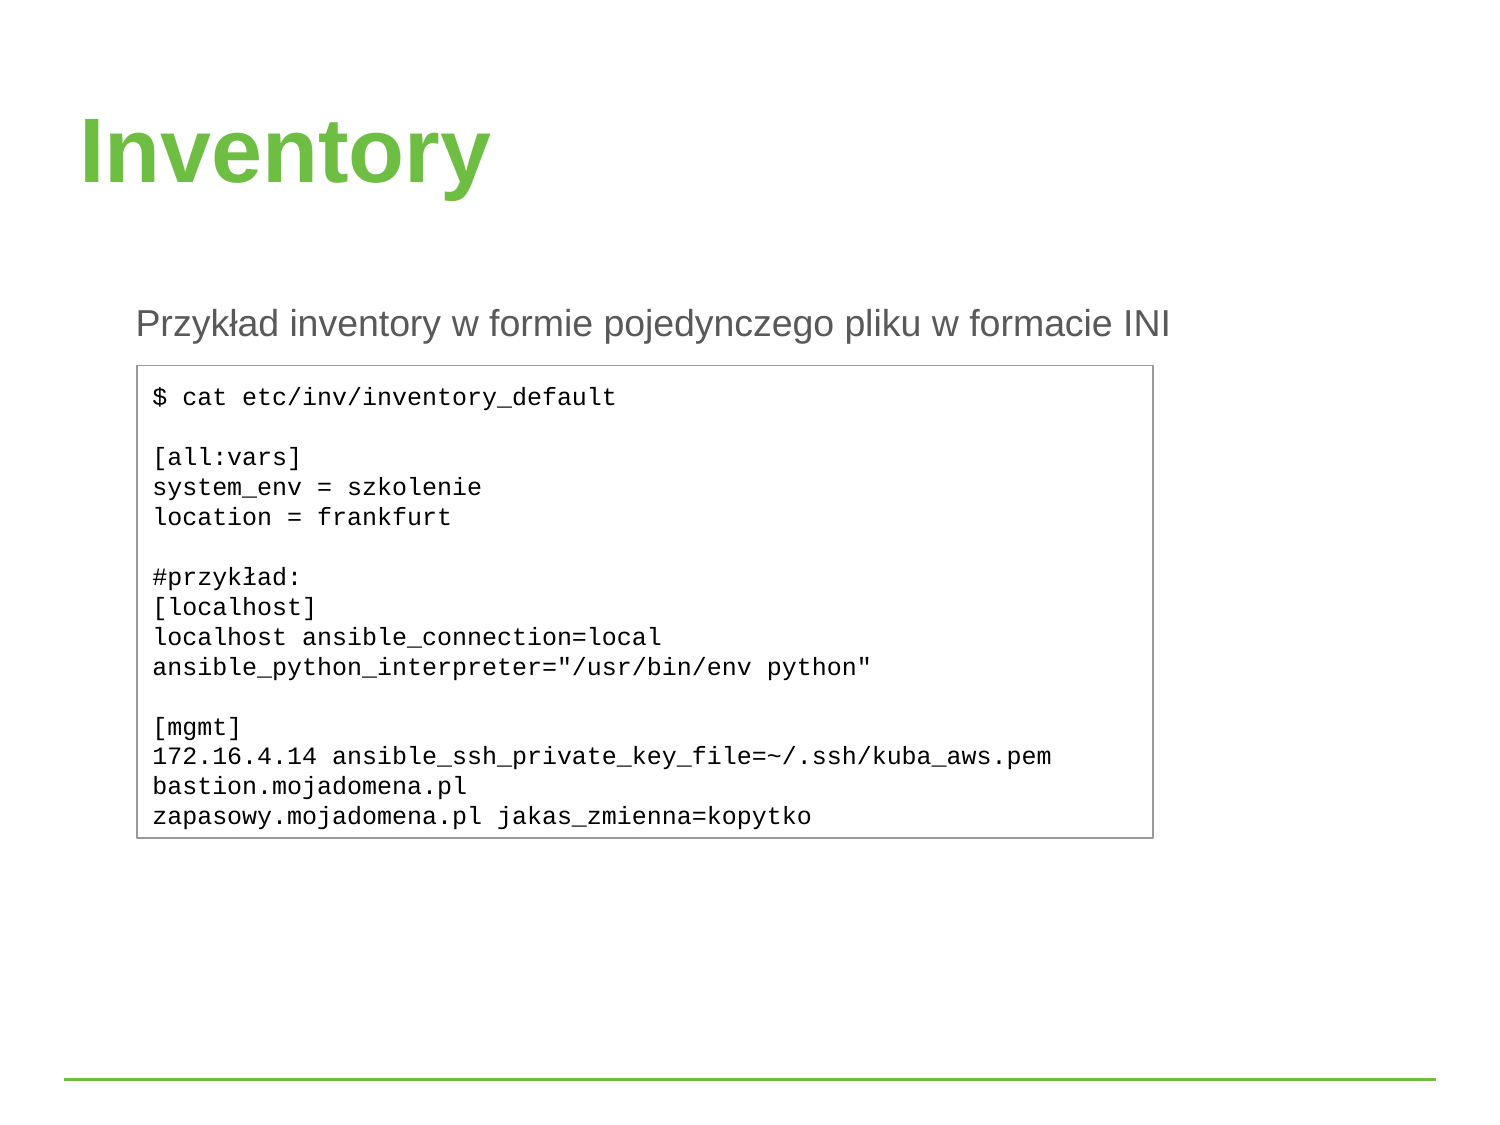

Inventory
Przykład inventory w formie pojedynczego pliku w formacie INI
$ cat etc/inv/inventory_default
[all:vars]
system_env = szkolenie
location = frankfurt

#przykład:
[localhost]
localhost ansible_connection=local ansible_python_interpreter="/usr/bin/env python"

[mgmt]
172.16.4.14 ansible_ssh_private_key_file=~/.ssh/kuba_aws.pem
bastion.mojadomena.pl
zapasowy.mojadomena.pl jakas_zmienna=kopytko